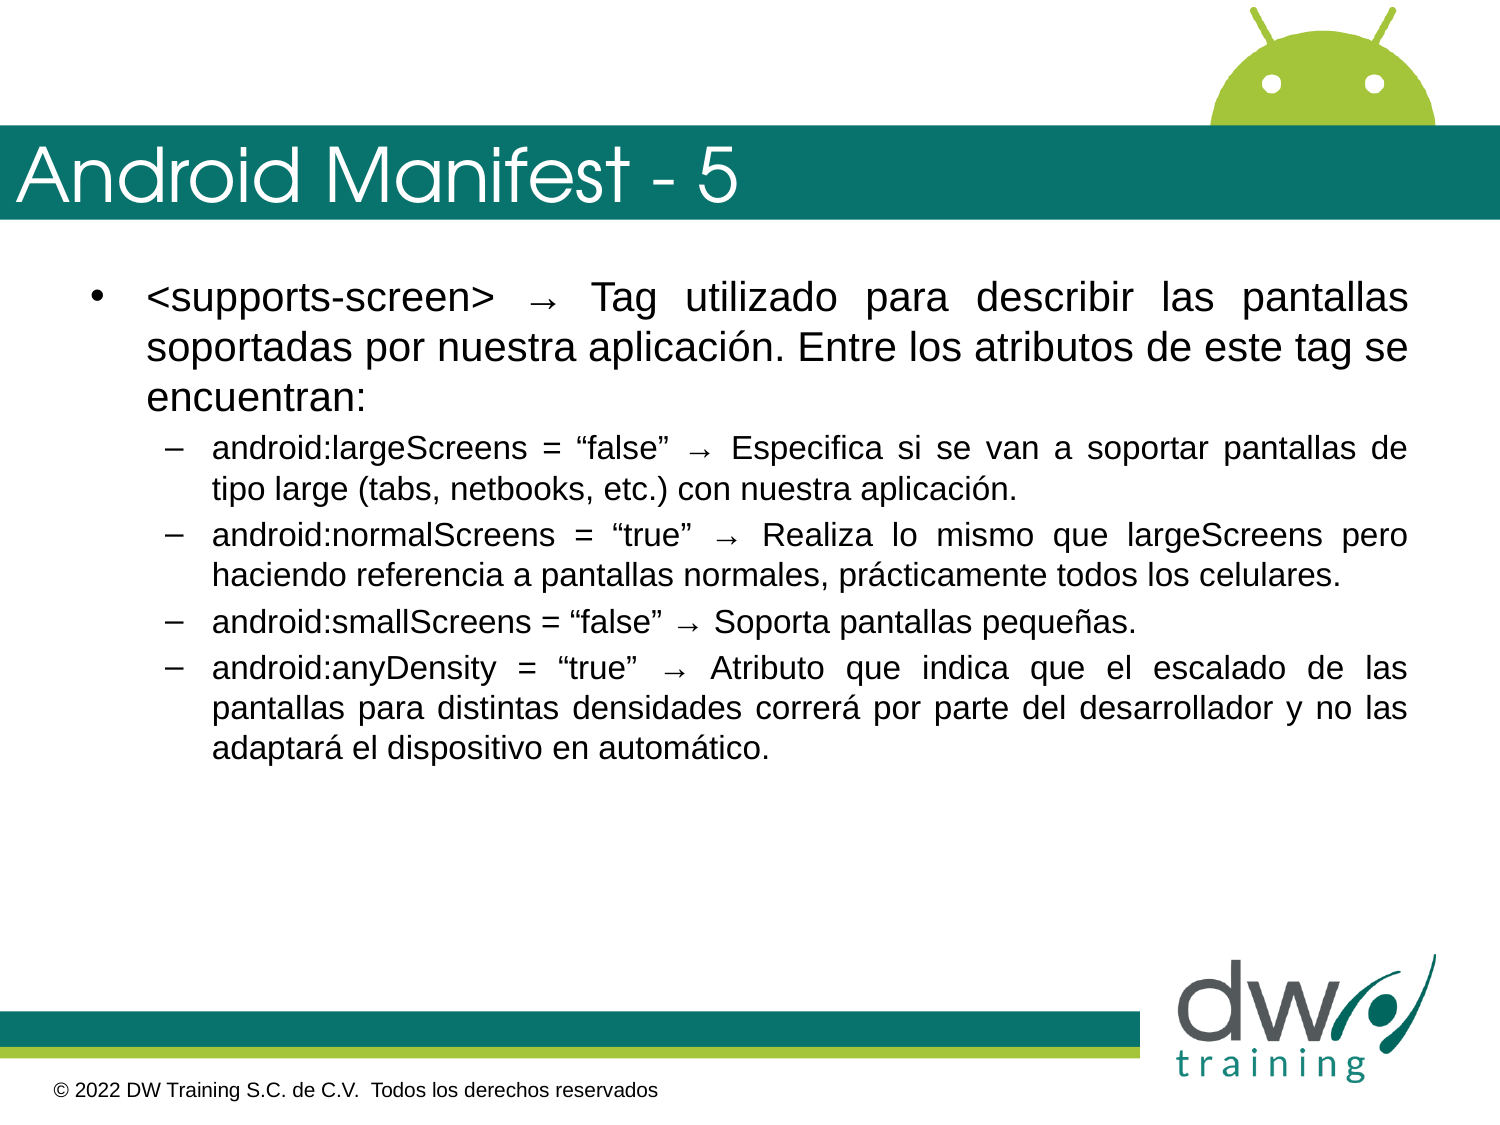

# Android Manifest - 5
<supports-screen> → Tag utilizado para describir las pantallas soportadas por nuestra aplicación. Entre los atributos de este tag se encuentran:
android:largeScreens = “false” → Especifica si se van a soportar pantallas de tipo large (tabs, netbooks, etc.) con nuestra aplicación.
android:normalScreens = “true” → Realiza lo mismo que largeScreens pero haciendo referencia a pantallas normales, prácticamente todos los celulares.
android:smallScreens = “false” → Soporta pantallas pequeñas.
android:anyDensity = “true” → Atributo que indica que el escalado de las pantallas para distintas densidades correrá por parte del desarrollador y no las adaptará el dispositivo en automático.